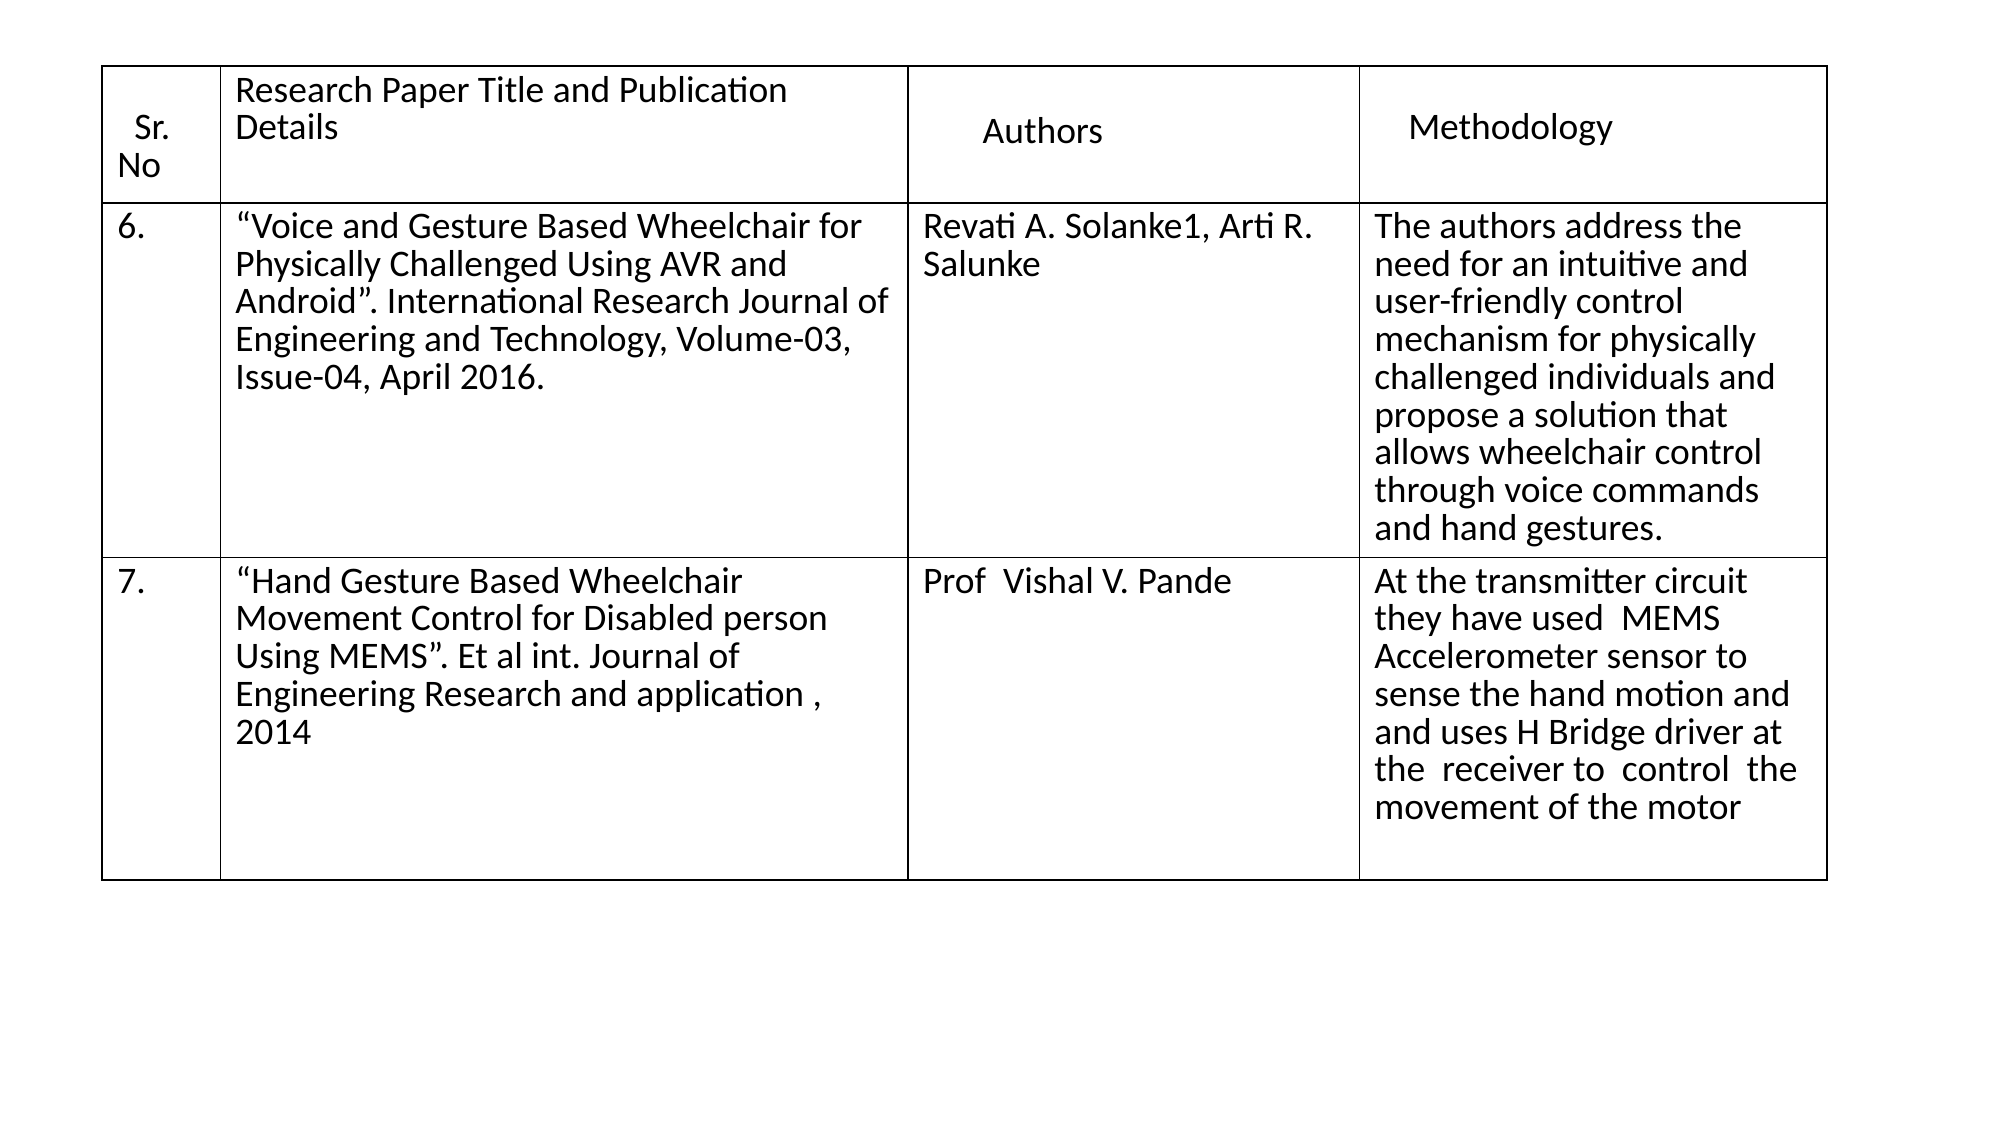

| Sr. No | Research Paper Title and Publication Details | Authors | Methodology |
| --- | --- | --- | --- |
| 6. | “Voice and Gesture Based Wheelchair for Physically Challenged Using AVR and Android”. International Research Journal of Engineering and Technology, Volume-03, Issue-04, April 2016. | Revati A. Solanke1, Arti R. Salunke | The authors address the need for an intuitive and user-friendly control mechanism for physically challenged individuals and propose a solution that allows wheelchair control through voice commands and hand gestures. |
| 7. | “Hand Gesture Based Wheelchair Movement Control for Disabled person Using MEMS”. Et al int. Journal of Engineering Research and application , 2014 | Prof Vishal V. Pande | At the transmitter circuit they have used MEMS Accelerometer sensor to sense the hand motion and and uses H Bridge driver at the receiver to control the movement of the motor |